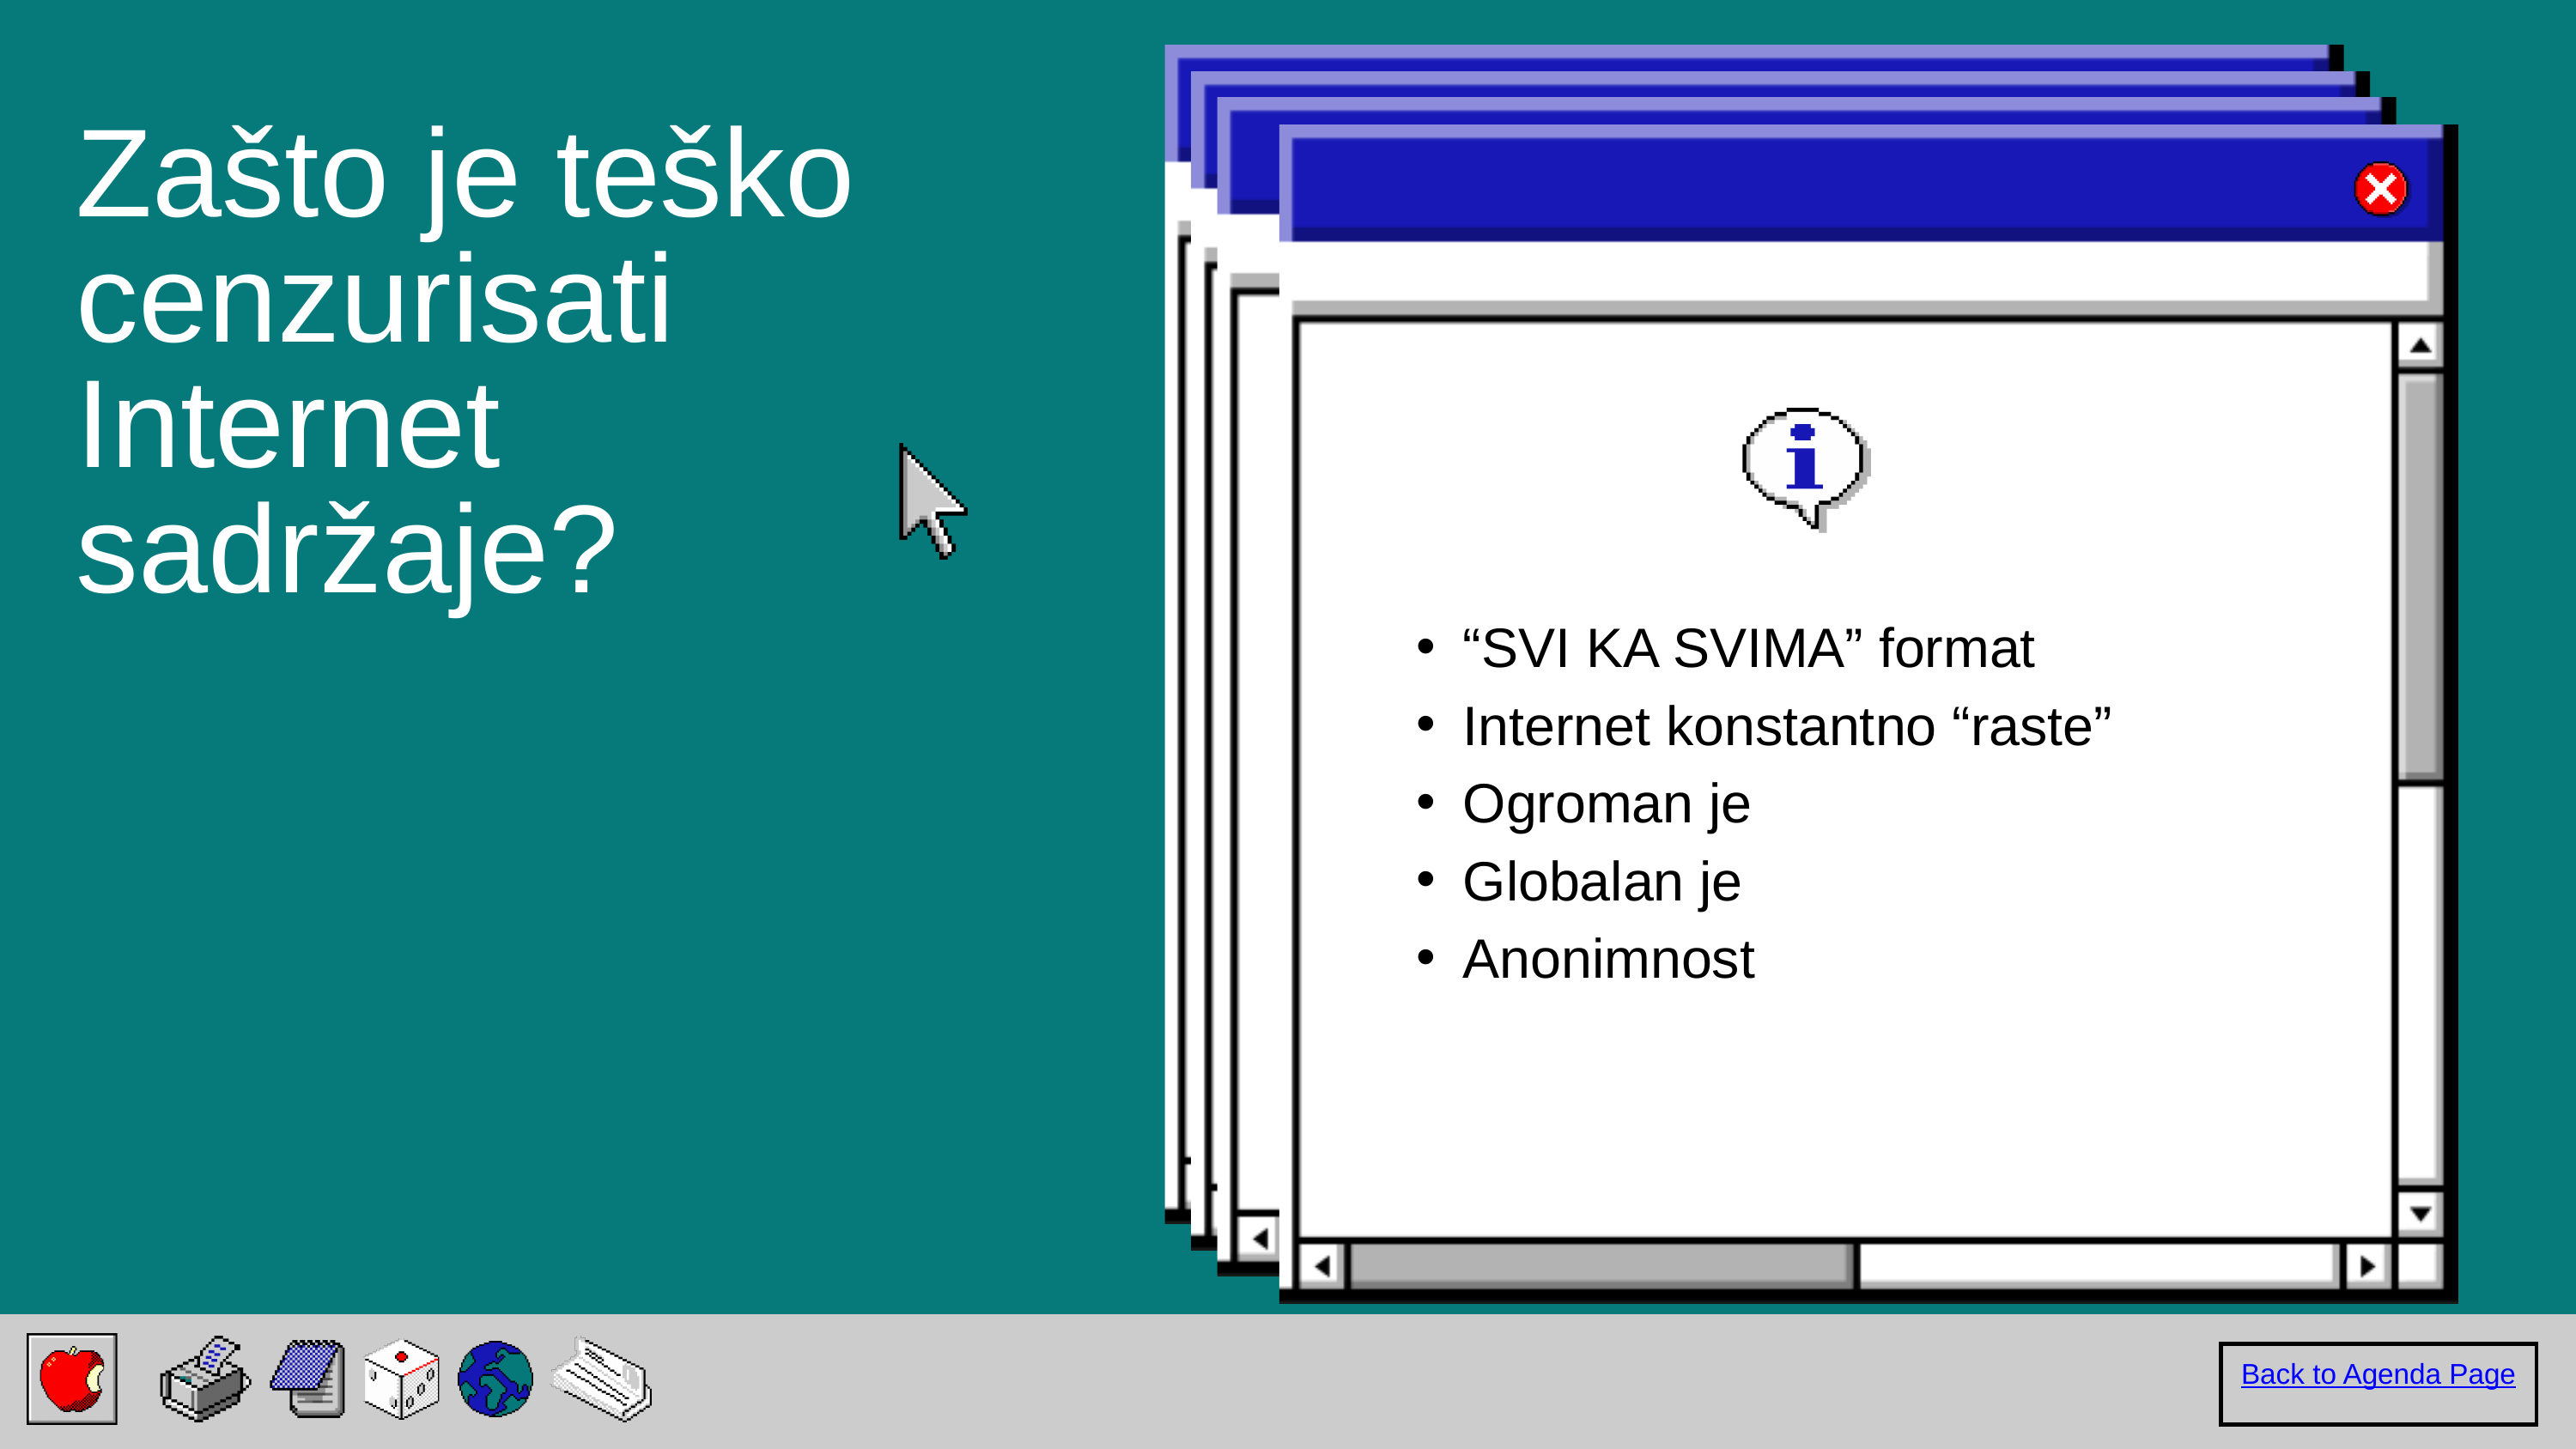

Zašto je teško cenzurisati Internet sadržaje?

“SVI KA SVIMA” format
Internet konstantno “raste”
Ogroman je
Globalan je
Anonimnost

Back to Agenda Page